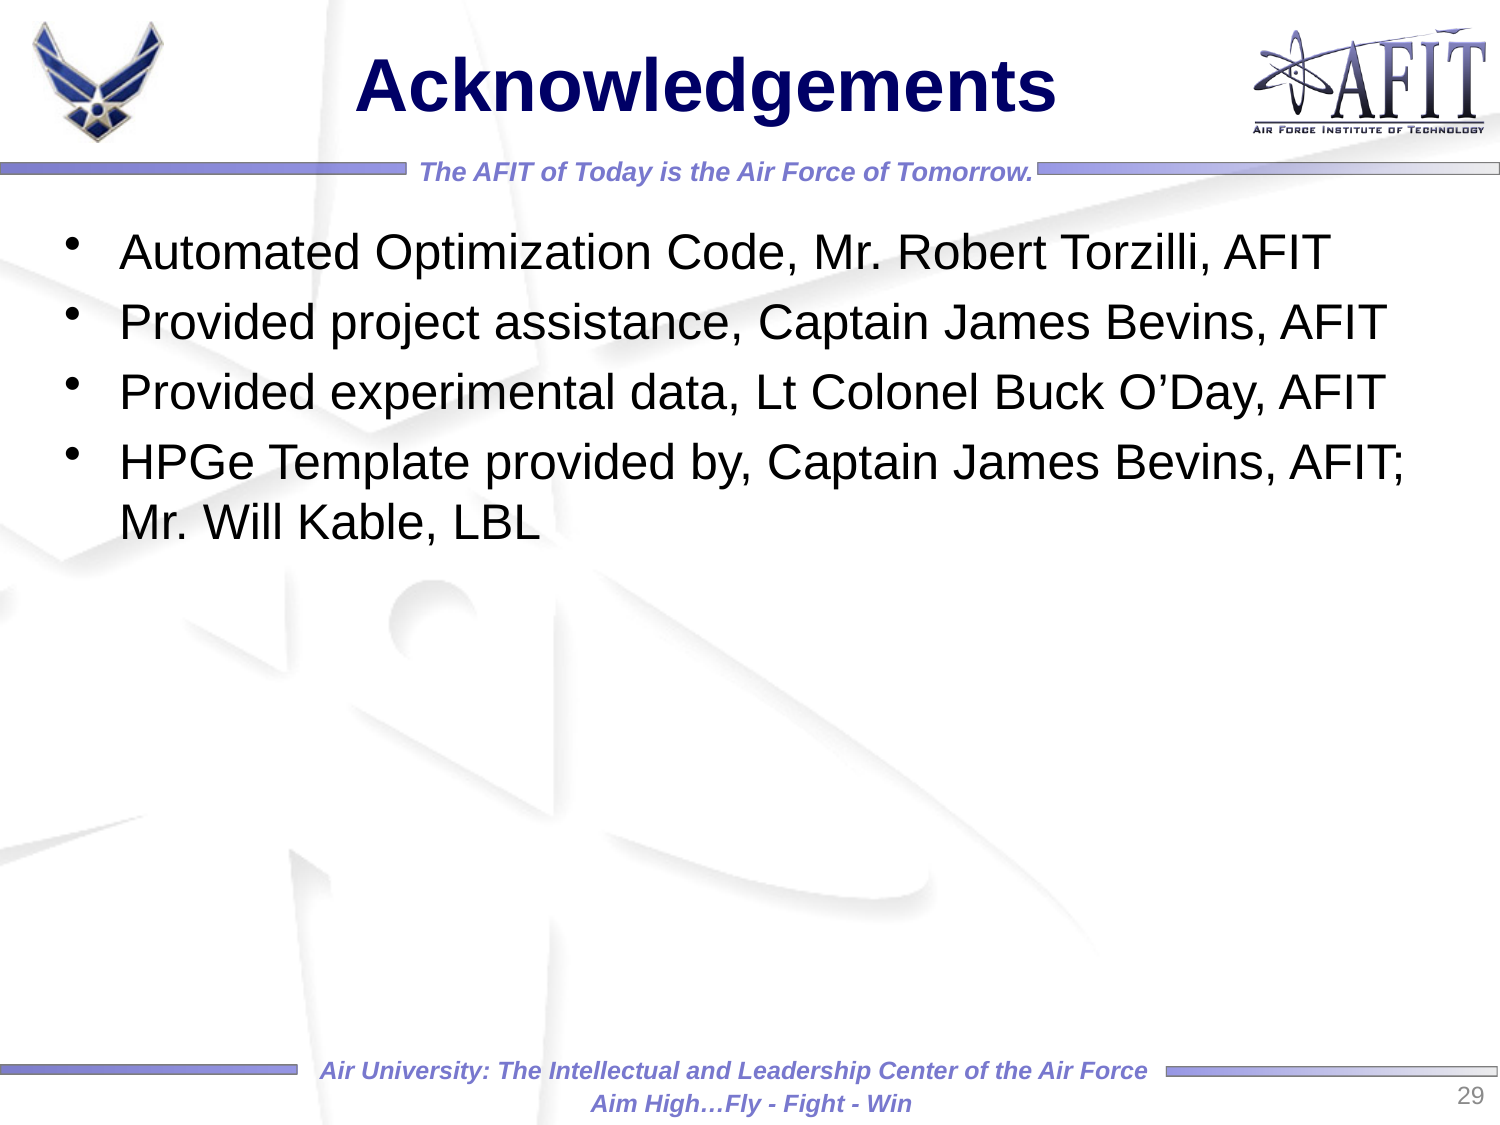

# Acknowledgements
Automated Optimization Code, Mr. Robert Torzilli, AFIT
Provided project assistance, Captain James Bevins, AFIT
Provided experimental data, Lt Colonel Buck O’Day, AFIT
HPGe Template provided by, Captain James Bevins, AFIT; Mr. Will Kable, LBL

29